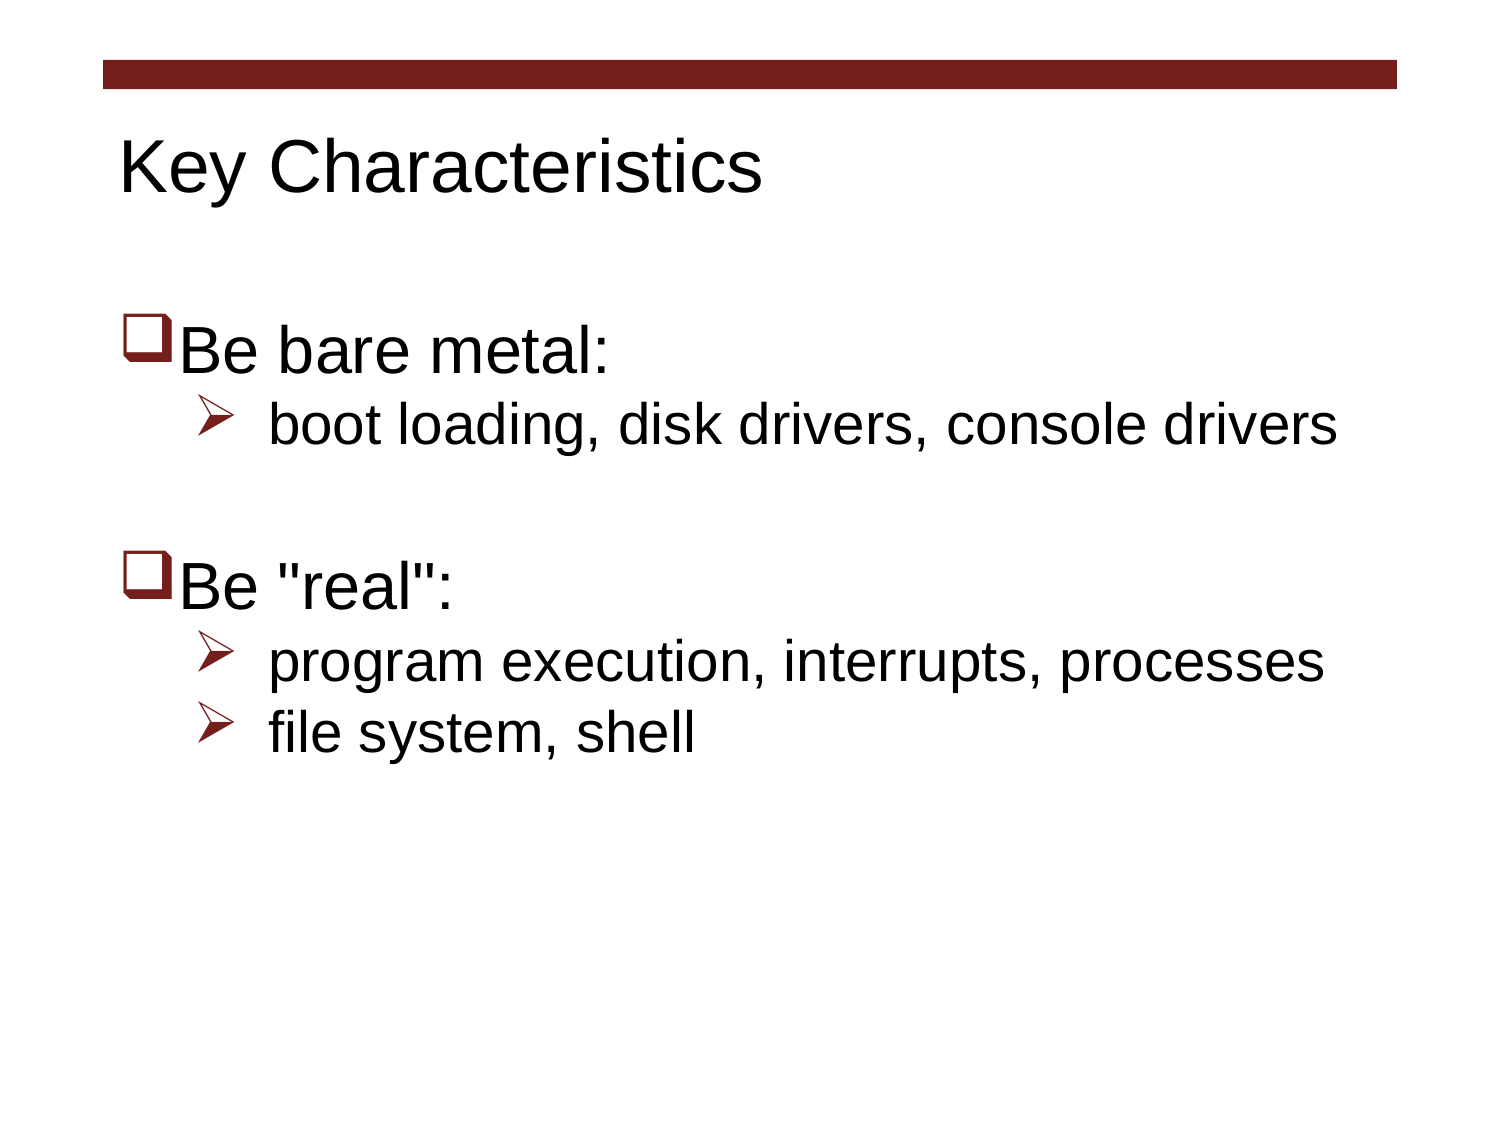

# Key Characteristics
Be bare metal:
boot loading, disk drivers, console drivers

Be "real":
program execution, interrupts, processes
file system, shell